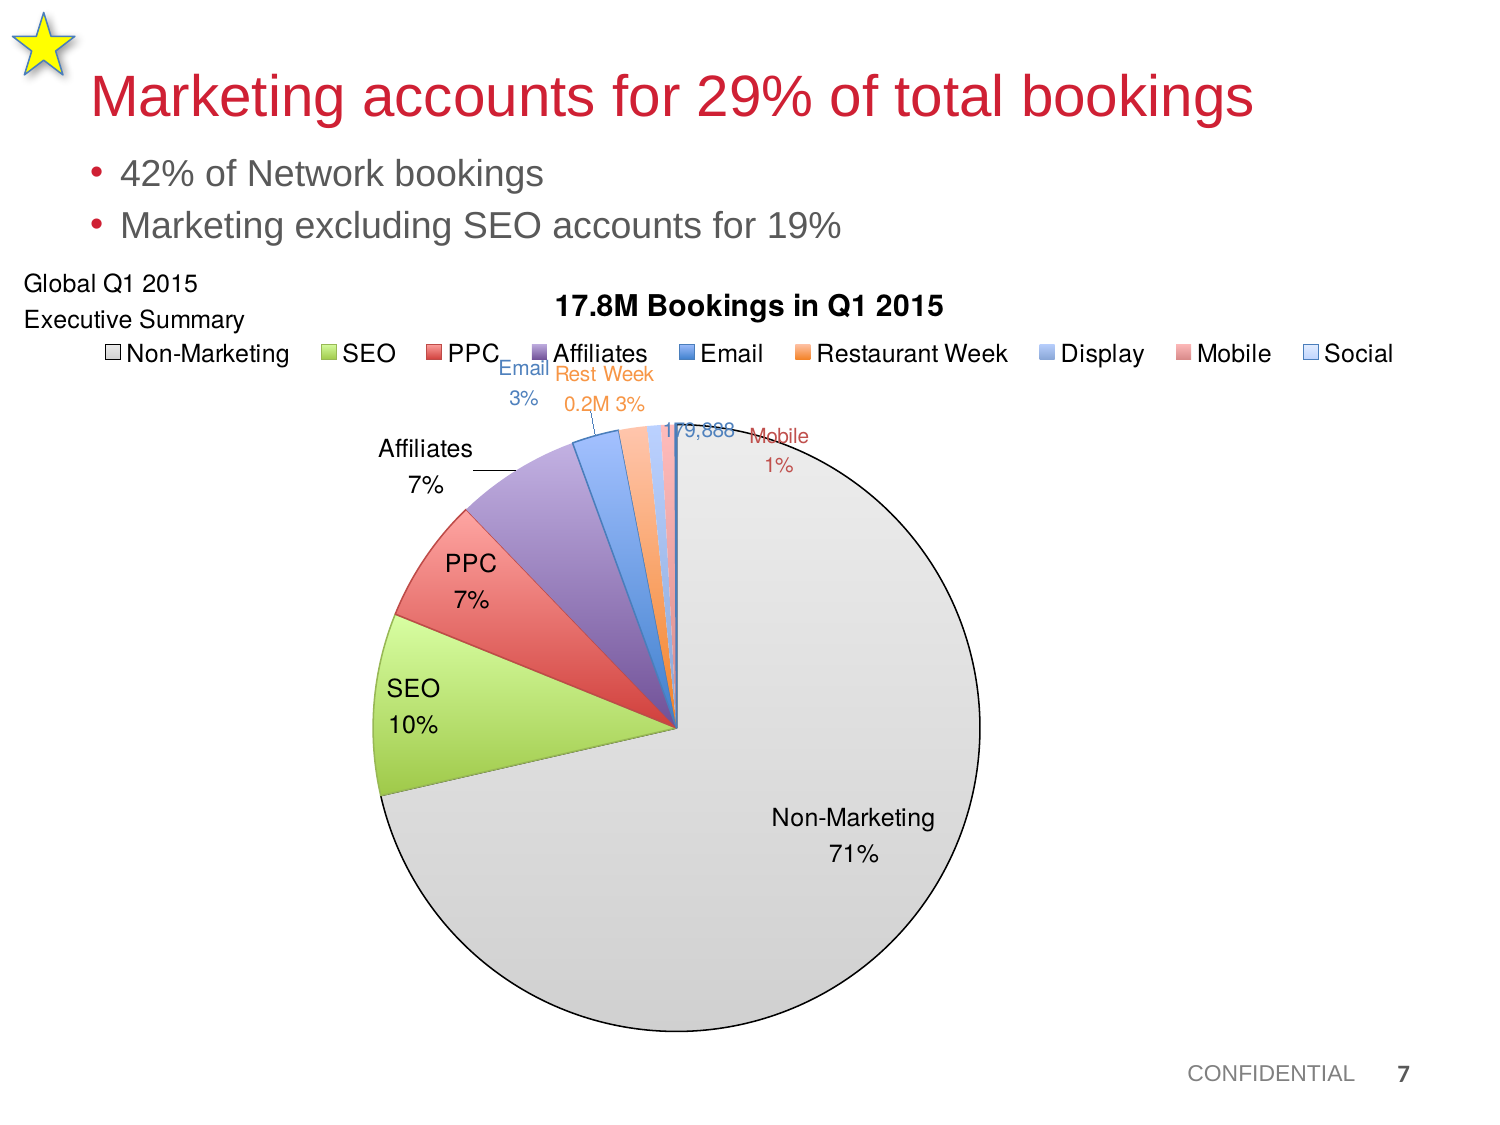

Marketing accounts for 29% of total bookings
42% of Network bookings
Marketing excluding SEO accounts for 19%

[unsupported chart]

7